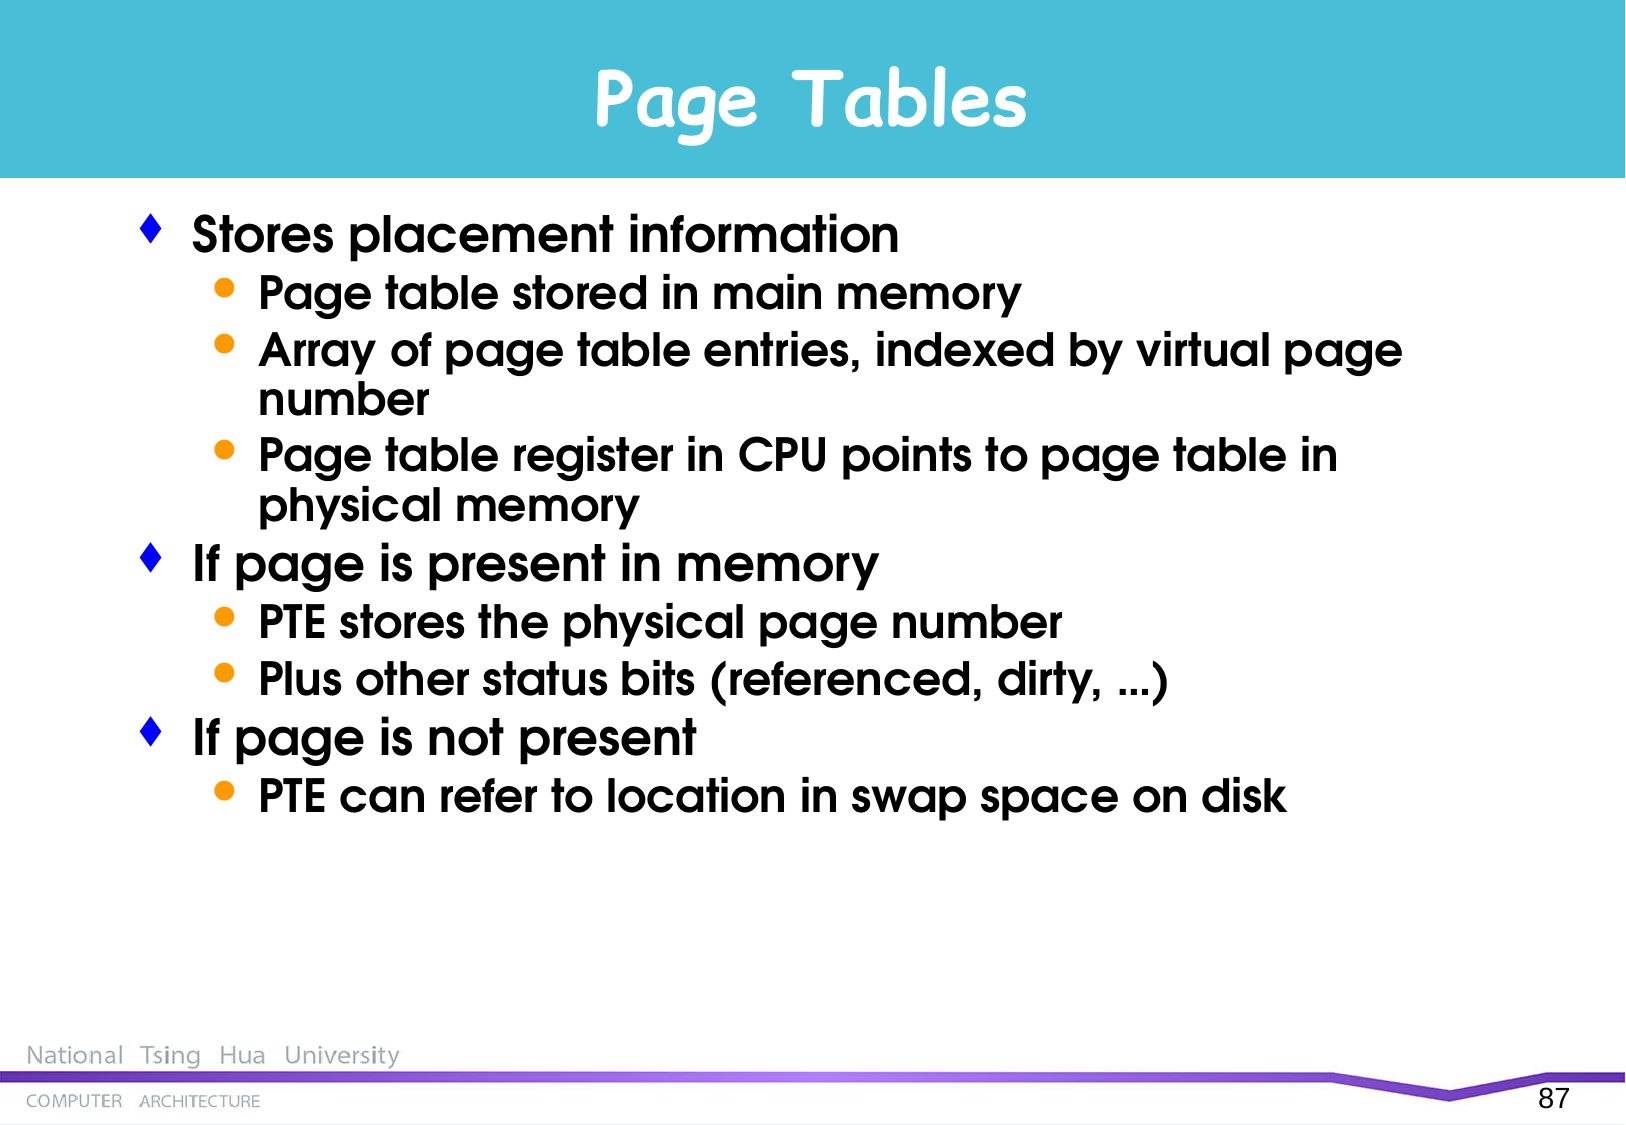

# Page Tables
Stores placement information
Page table stored in main memory
Array of page table entries, indexed by virtual page number
Page table register in CPU points to page table in physical memory
If page is present in memory
PTE stores the physical page number
Plus other status bits (referenced, dirty, …)
If page is not present
PTE can refer to location in swap space on disk
87